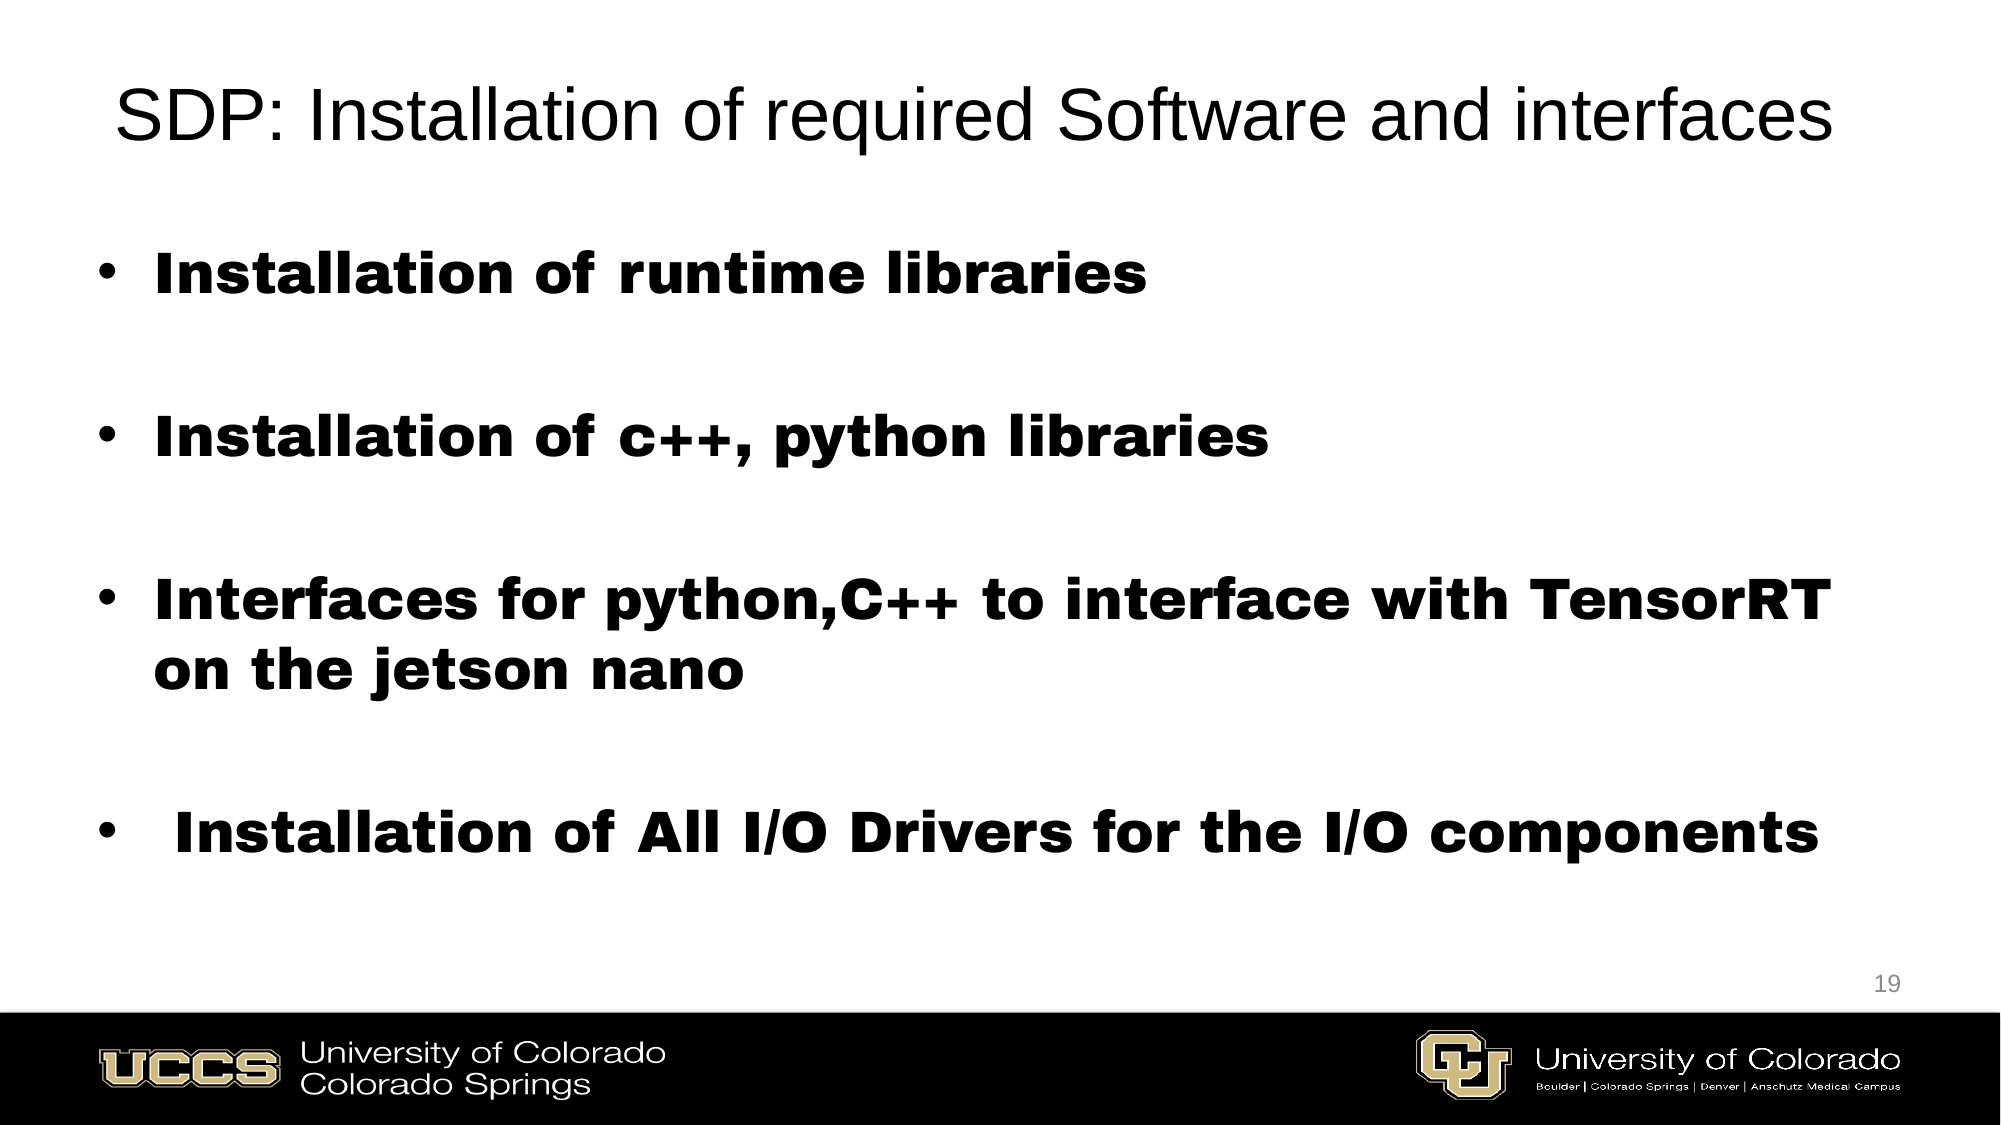

# SDP: Installation of required Software and interfaces

Installation of runtime libraries

Installation of c++, python libraries

Interfaces for python,C++ to interface with TensorRT on the jetson nano

 Installation of All I/O Drivers for the I/O components
19